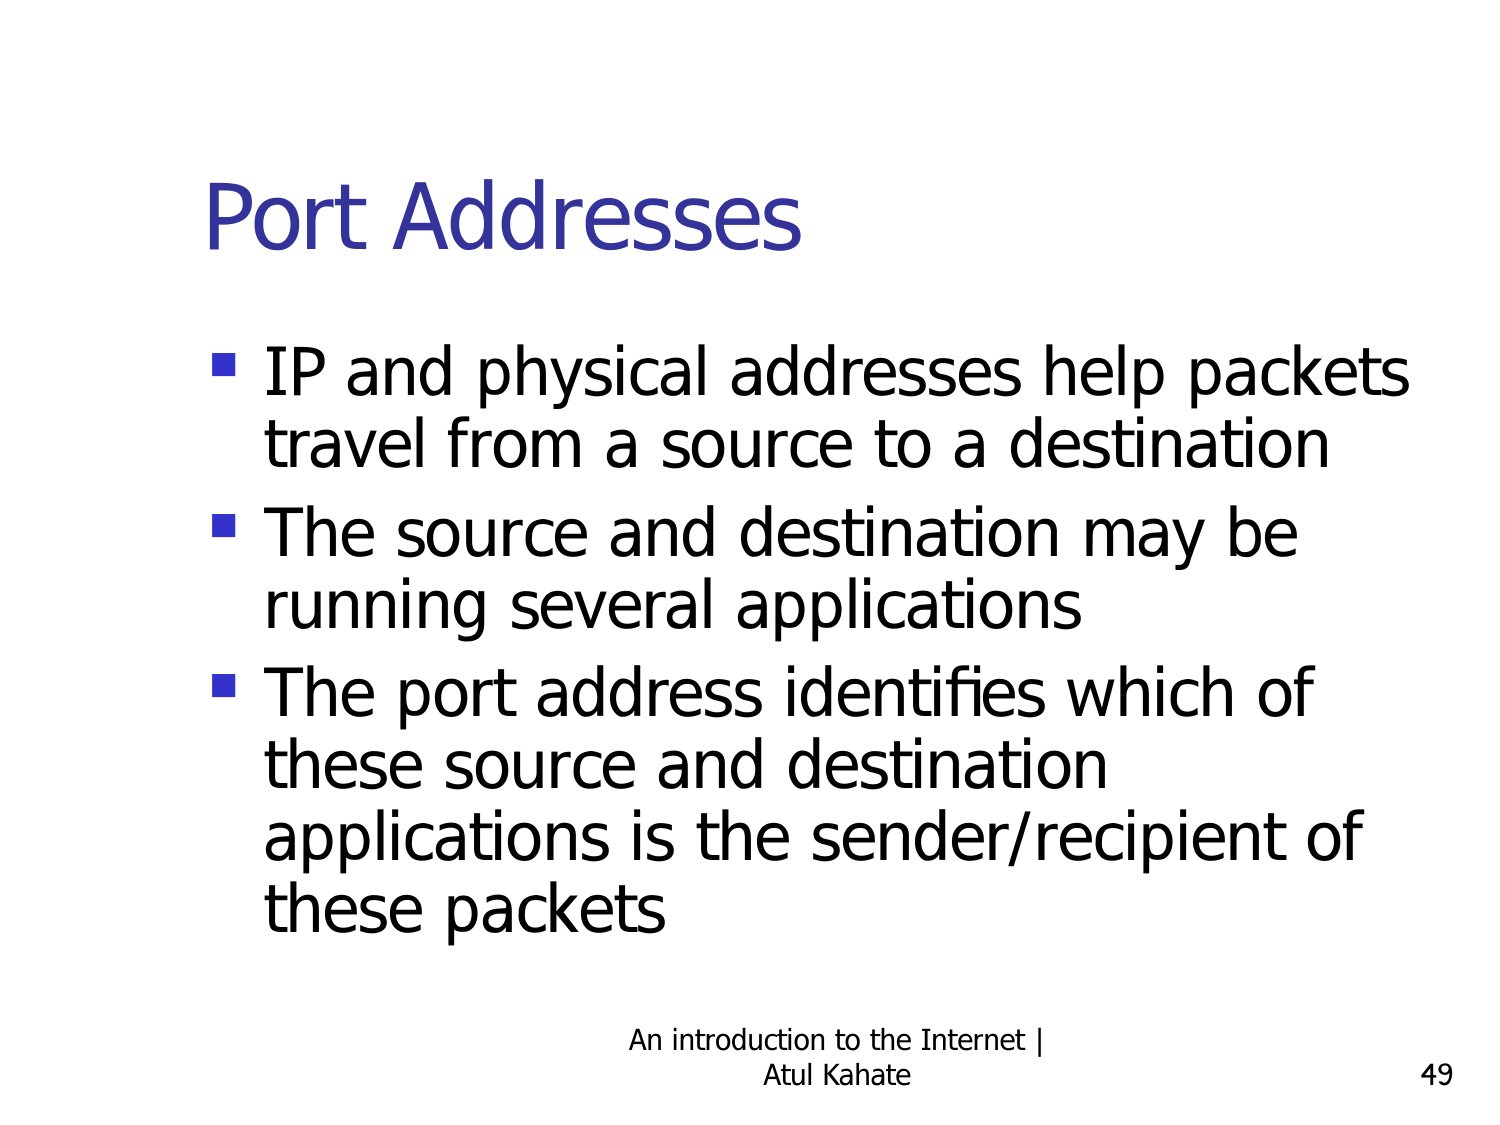

Port Addresses
IP and physical addresses help packets travel from a source to a destination
The source and destination may be running several applications
The port address identifies which of these source and destination applications is the sender/recipient of these packets
An introduction to the Internet | Atul Kahate
49